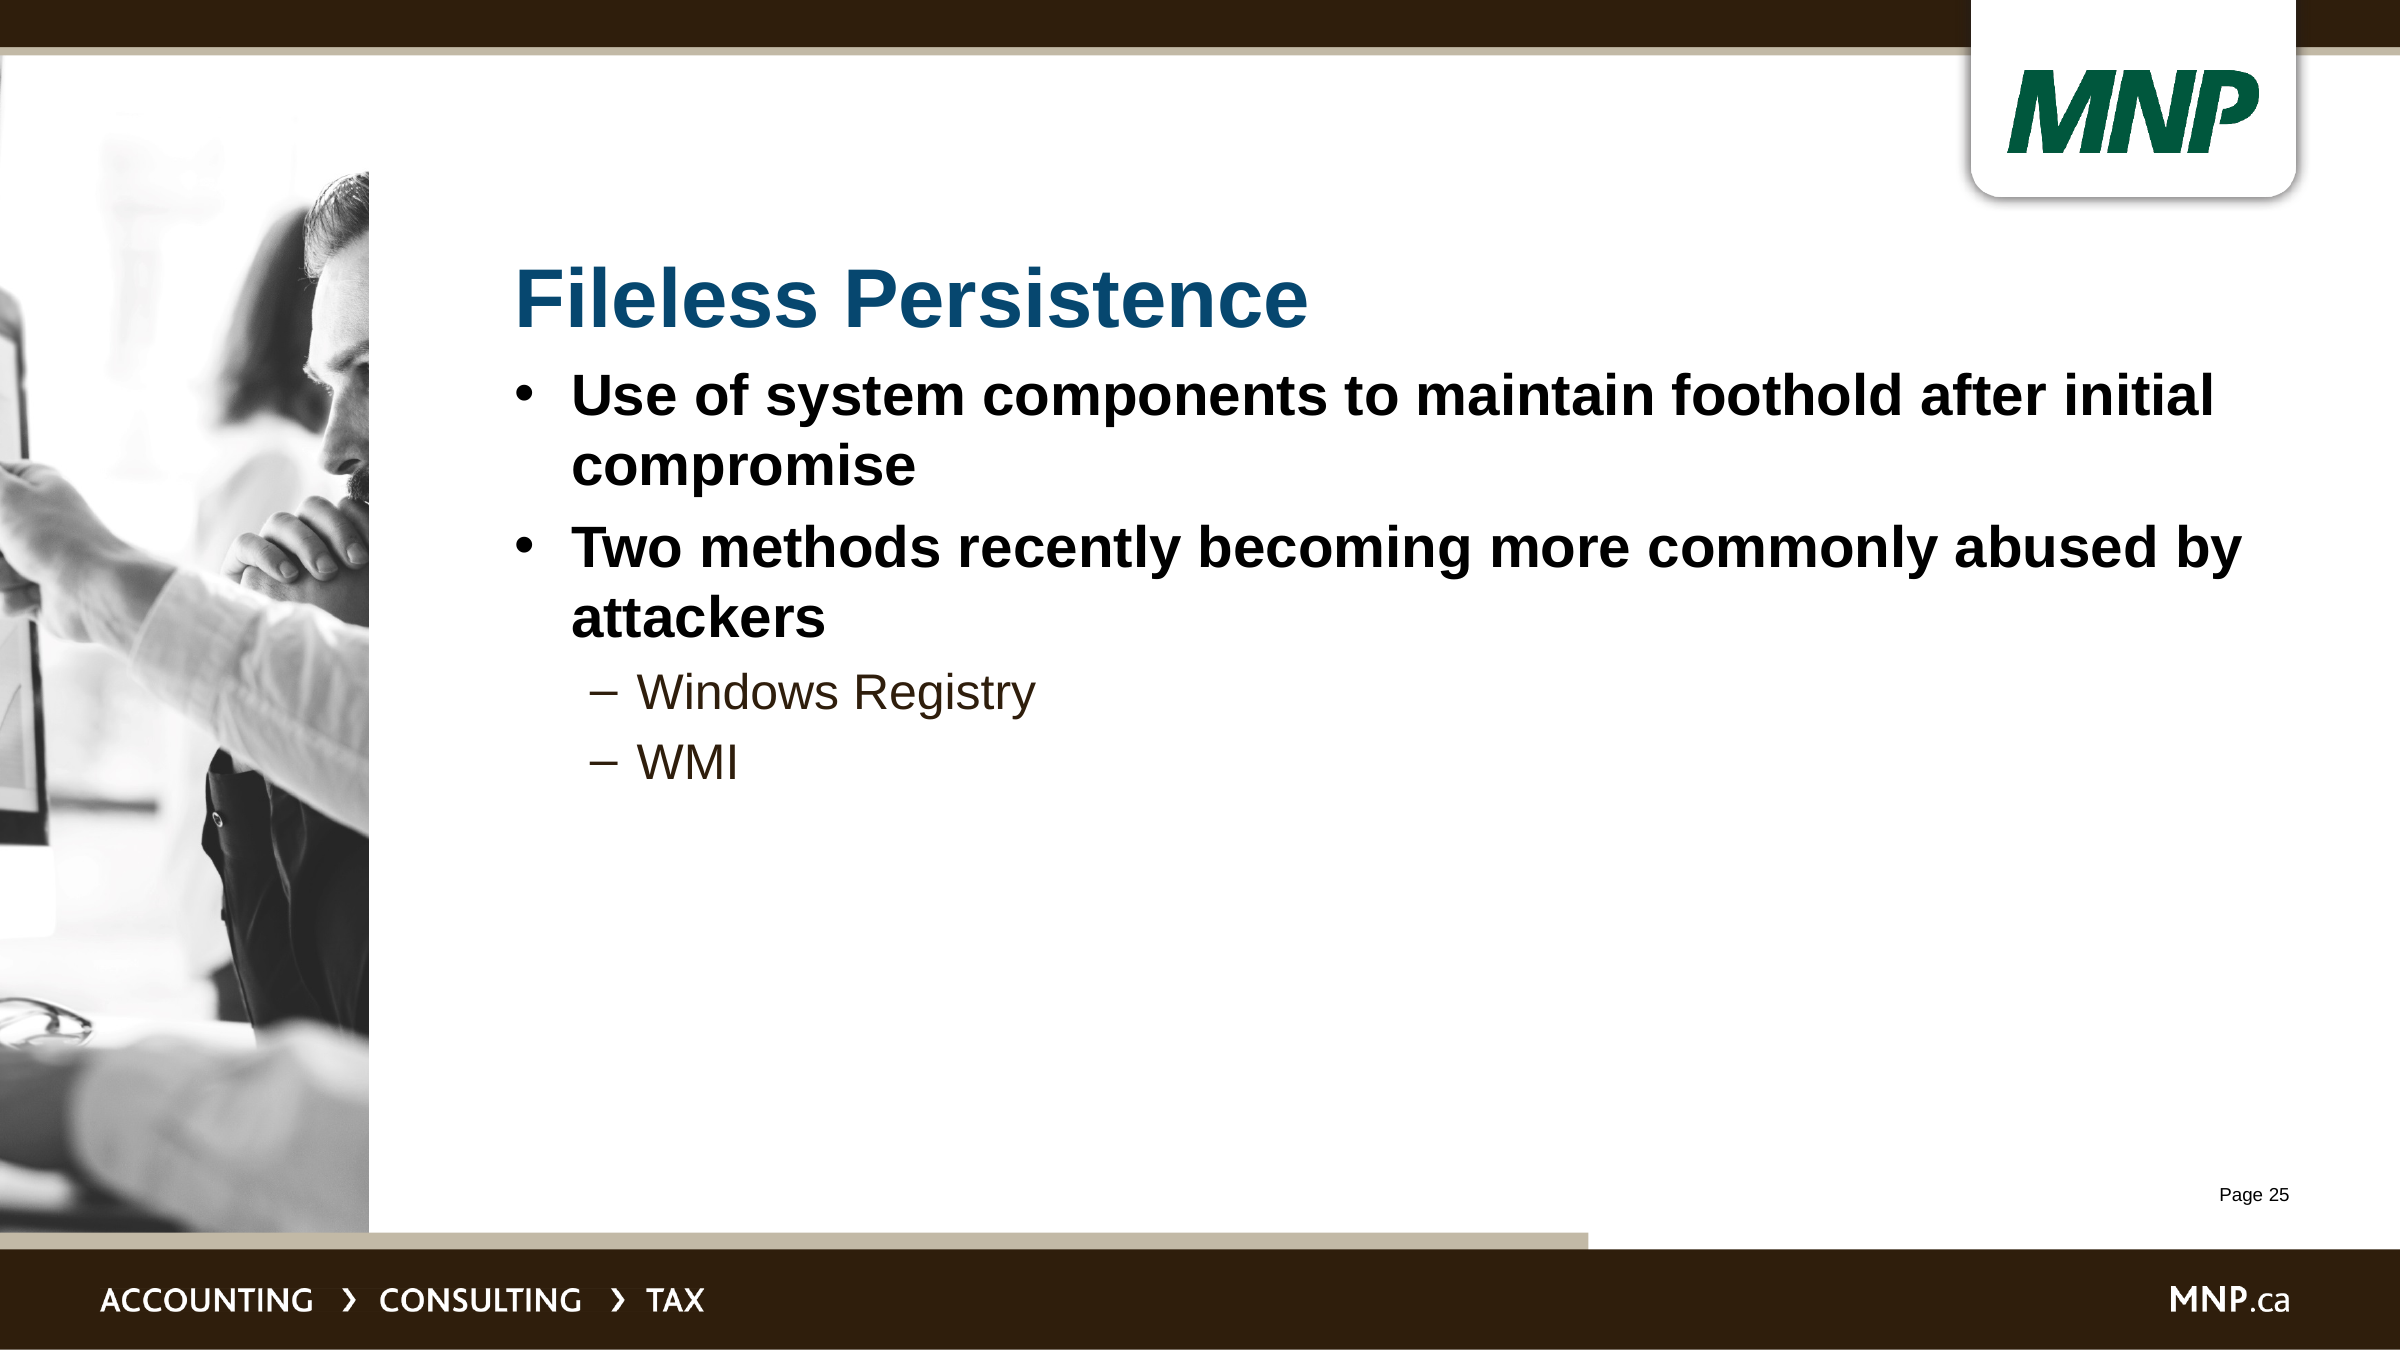

# Fileless Persistence
Use of system components to maintain foothold after initial compromise
Two methods recently becoming more commonly abused by attackers
Windows Registry
WMI